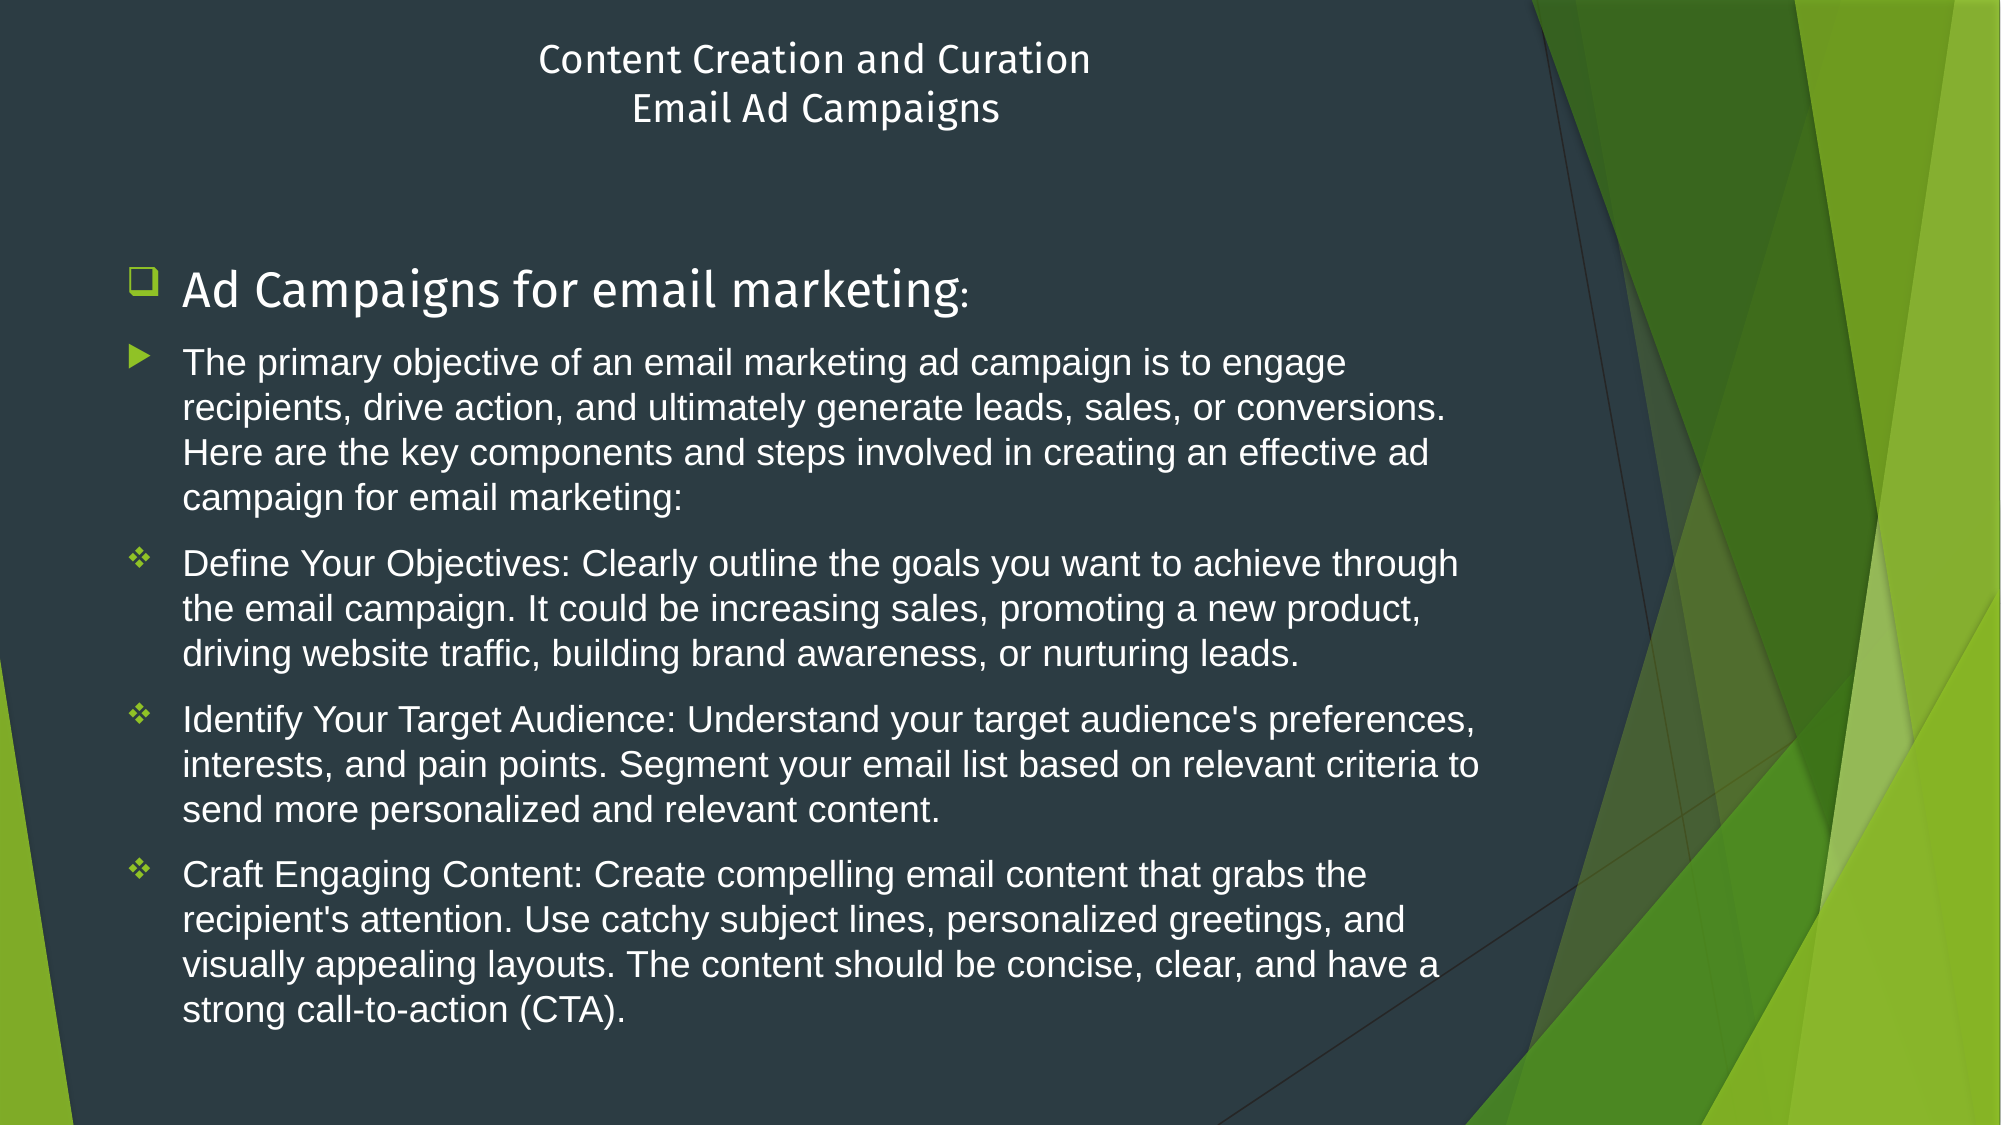

# Content Creation and Curation Email Ad Campaigns
Ad Campaigns for email marketing:
The primary objective of an email marketing ad campaign is to engage recipients, drive action, and ultimately generate leads, sales, or conversions. Here are the key components and steps involved in creating an effective ad campaign for email marketing:
Define Your Objectives: Clearly outline the goals you want to achieve through the email campaign. It could be increasing sales, promoting a new product, driving website traffic, building brand awareness, or nurturing leads.
Identify Your Target Audience: Understand your target audience's preferences, interests, and pain points. Segment your email list based on relevant criteria to send more personalized and relevant content.
Craft Engaging Content: Create compelling email content that grabs the recipient's attention. Use catchy subject lines, personalized greetings, and visually appealing layouts. The content should be concise, clear, and have a strong call-to-action (CTA).